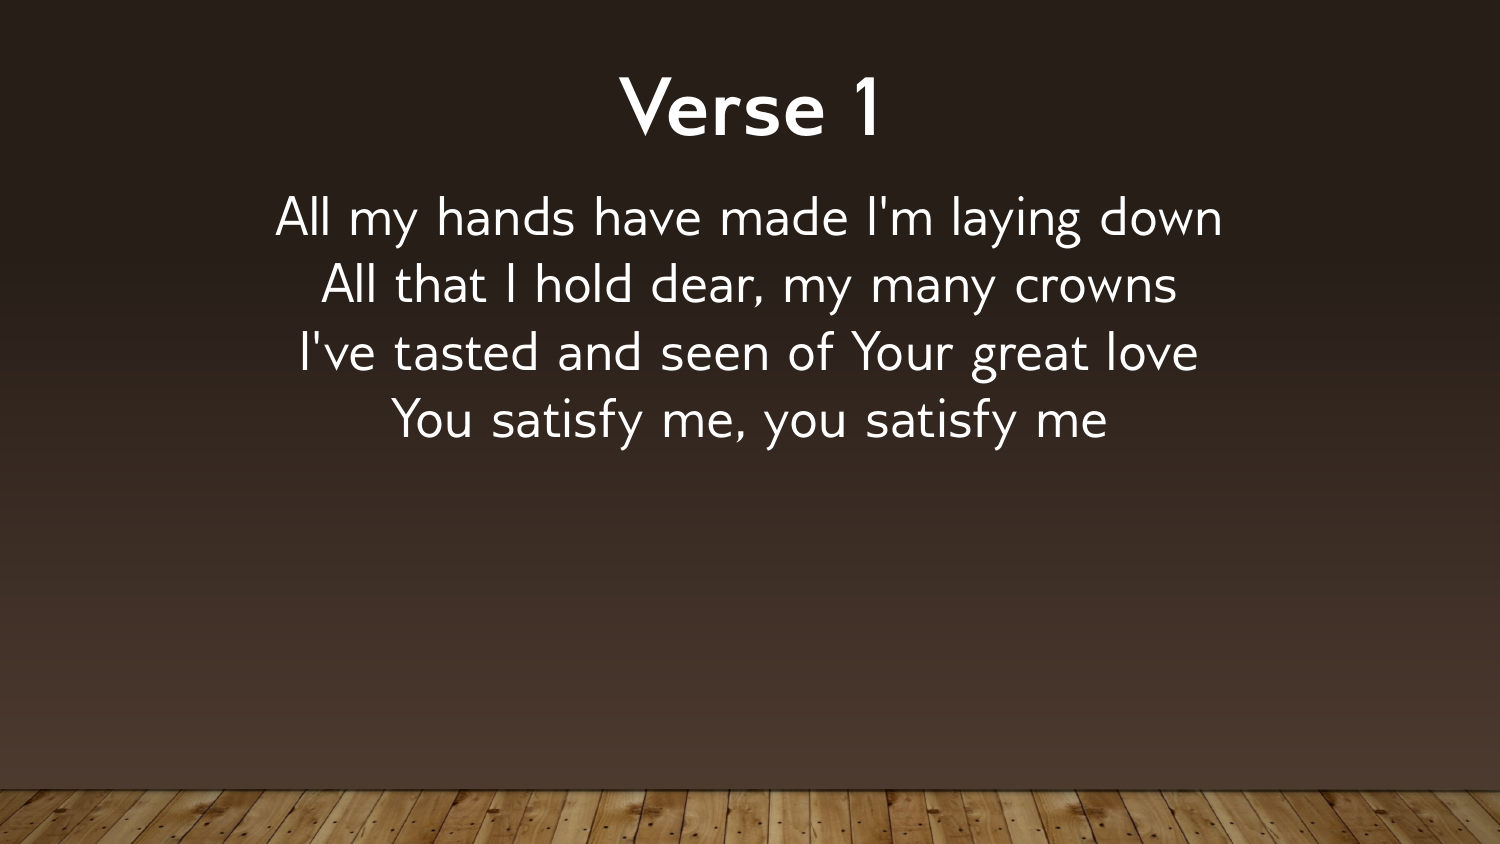

Verse 1
All my hands have made I'm laying down
All that I hold dear, my many crowns
I've tasted and seen of Your great love
You satisfy me, you satisfy me